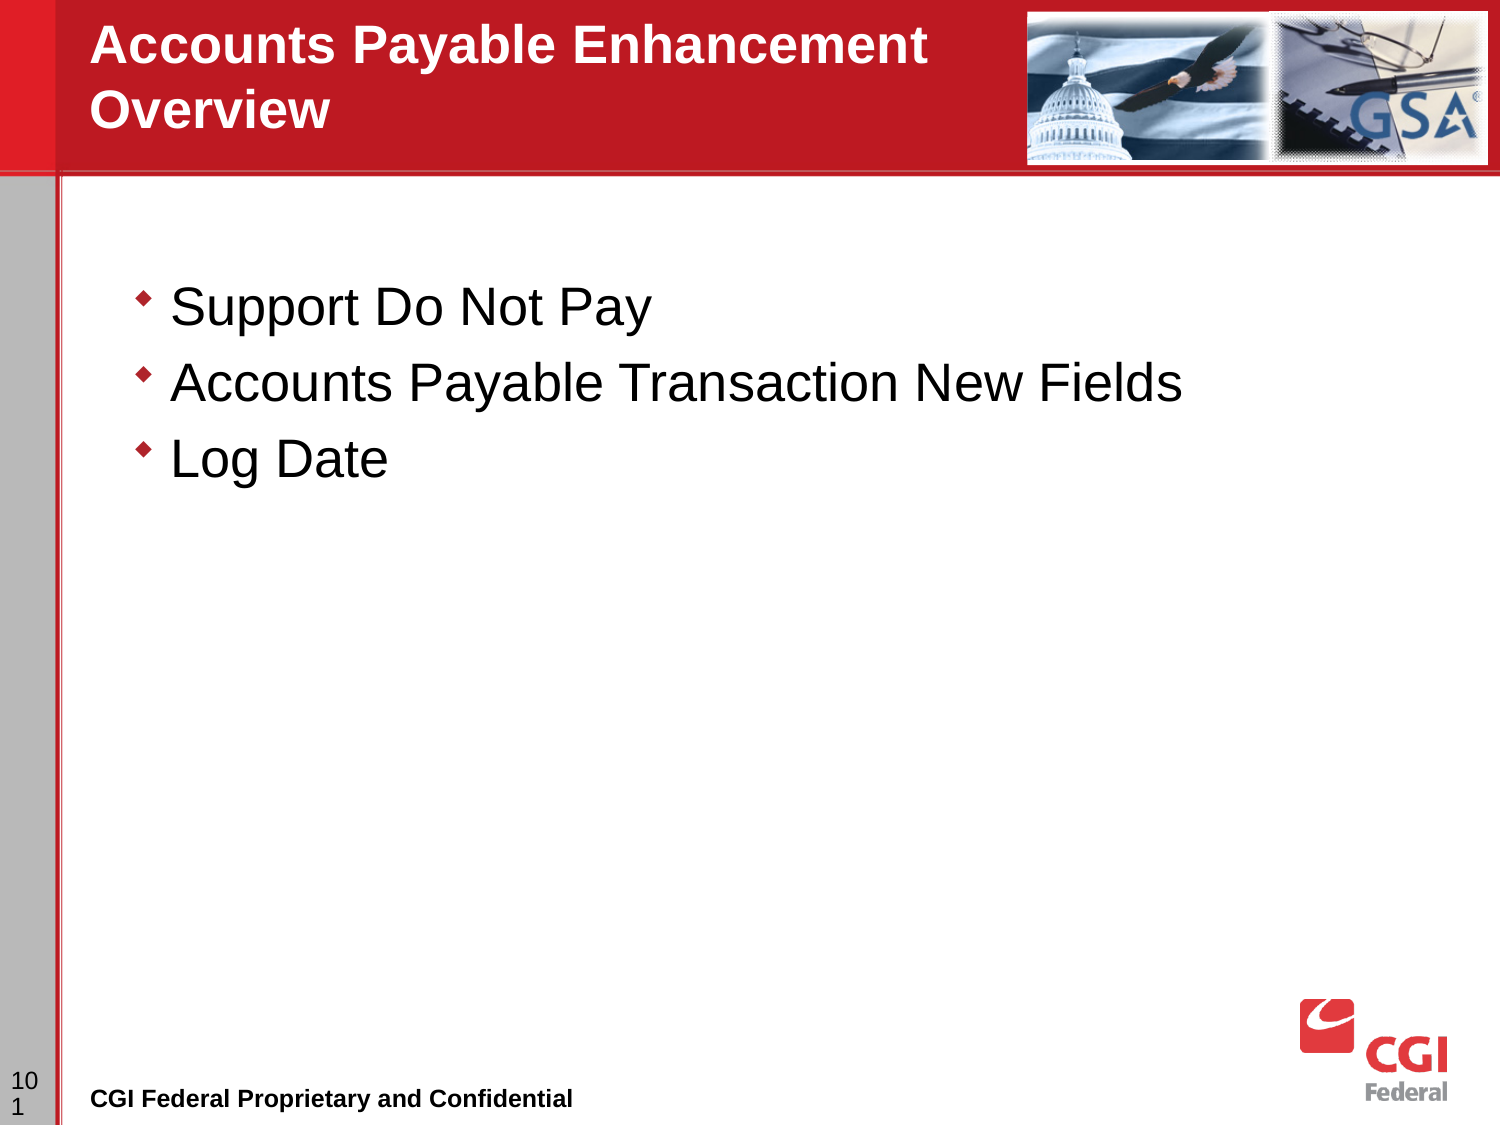

# Accounts Payable Enhancement Overview
Support Do Not Pay
Accounts Payable Transaction New Fields
Log Date
101
CGI Federal Proprietary and Confidential